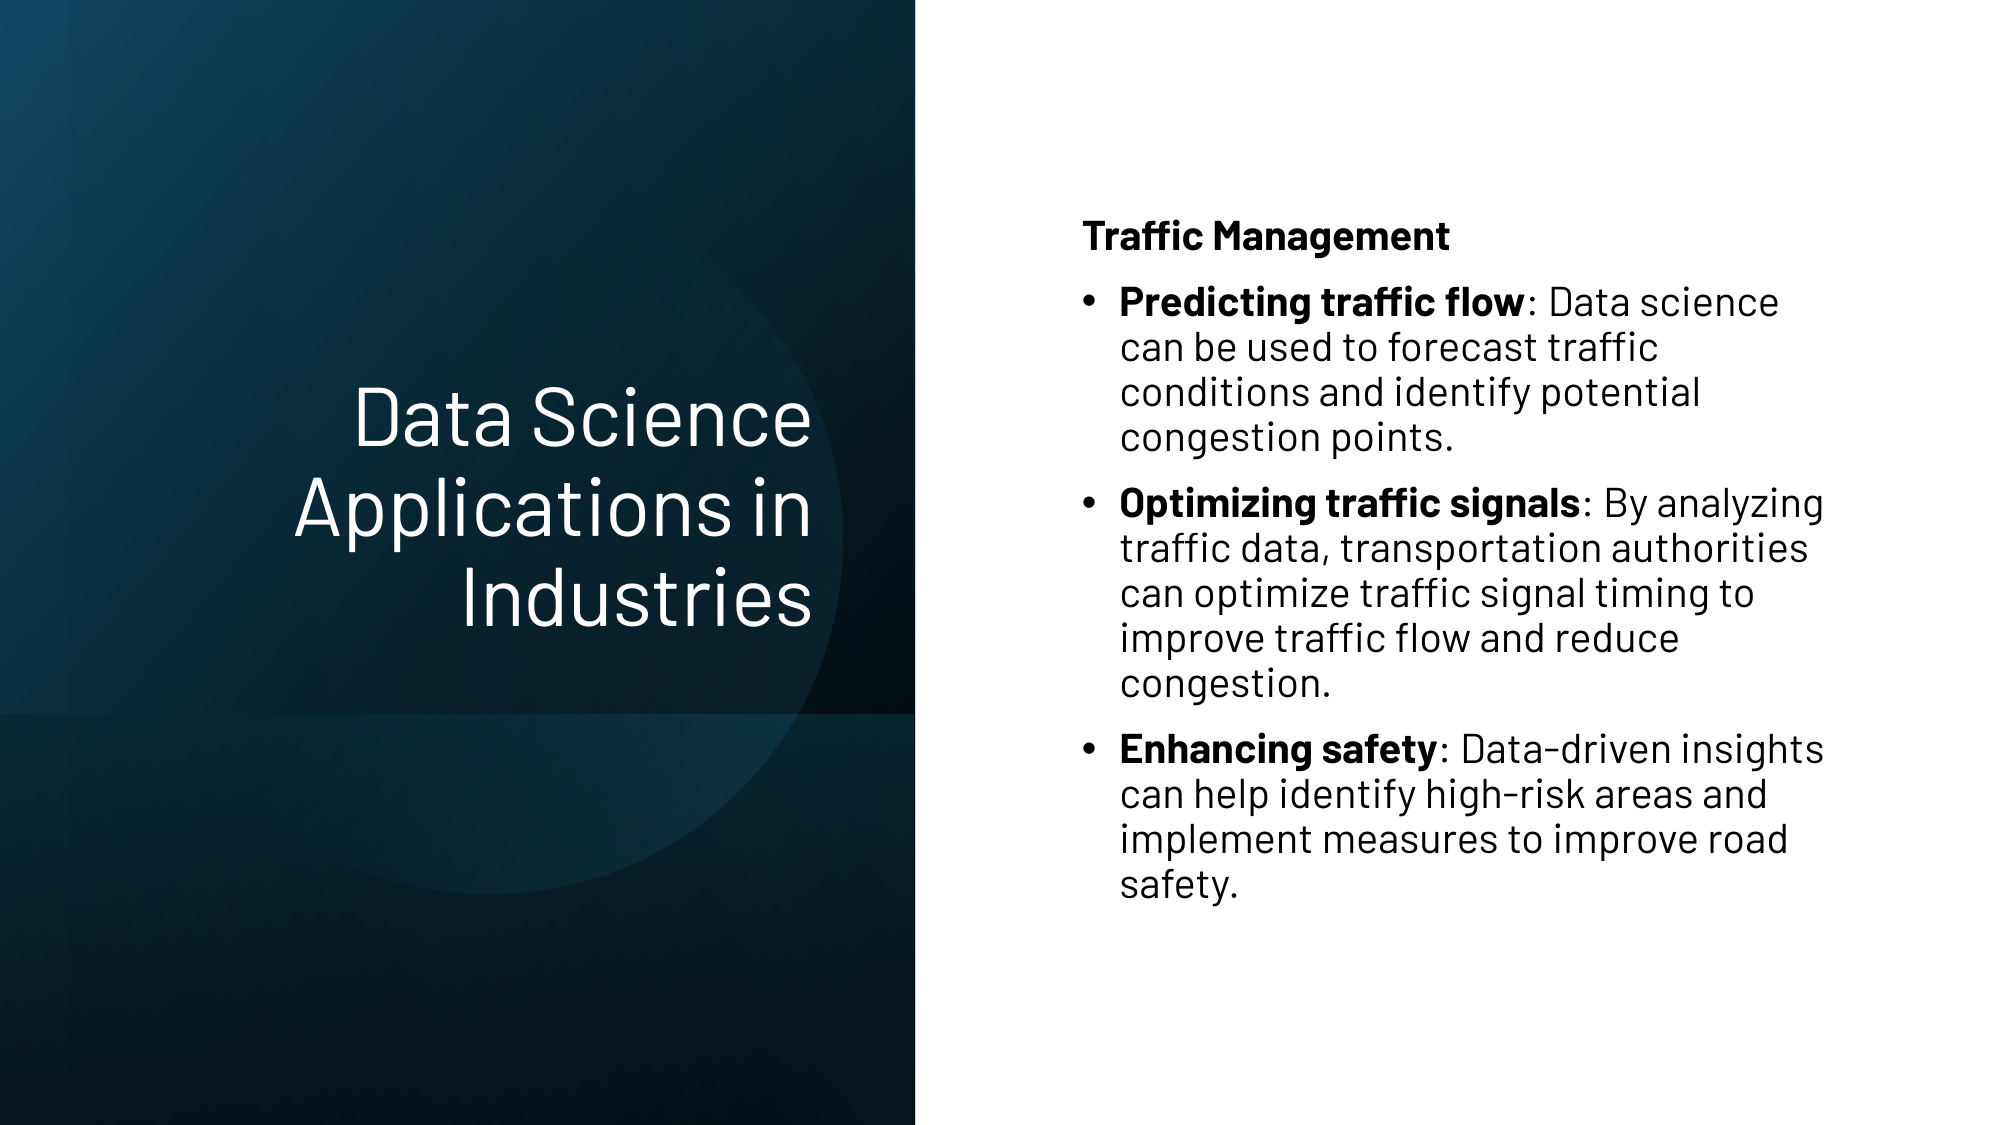

# Data Science Applications in Industries

Traffic Management
Predicting traffic flow: Data science can be used to forecast traffic conditions and identify potential congestion points.
Optimizing traffic signals: By analyzing traffic data, transportation authorities can optimize traffic signal timing to improve traffic flow and reduce congestion.
Enhancing safety: Data-driven insights can help identify high-risk areas and implement measures to improve road safety.